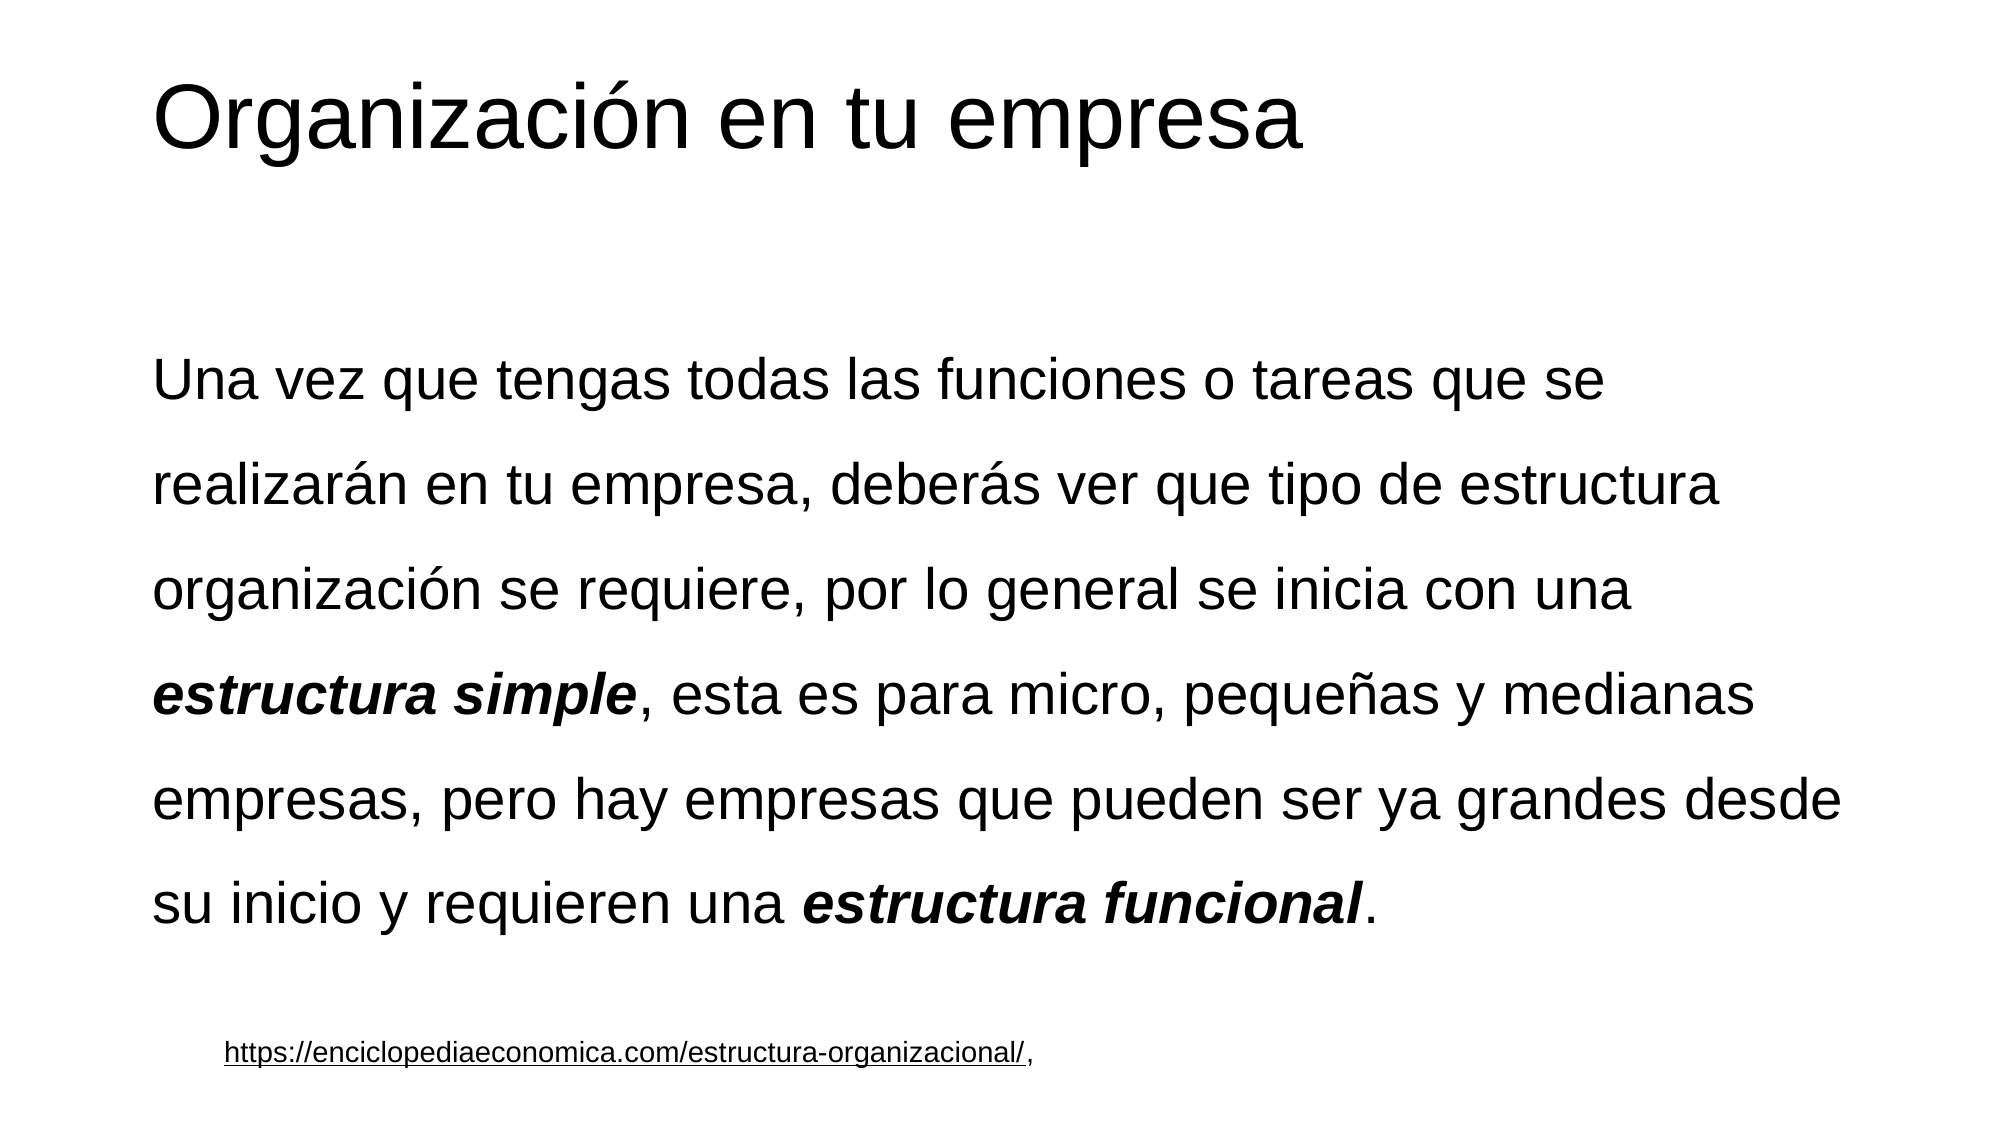

# Organización en tu empresa

Una vez que tengas todas las funciones o tareas que se realizarán en tu empresa, deberás ver que tipo de estructura organización se requiere, por lo general se inicia con una estructura simple, esta es para micro, pequeñas y medianas empresas, pero hay empresas que pueden ser ya grandes desde su inicio y requieren una estructura funcional.
https://enciclopediaeconomica.com/estructura-organizacional/,